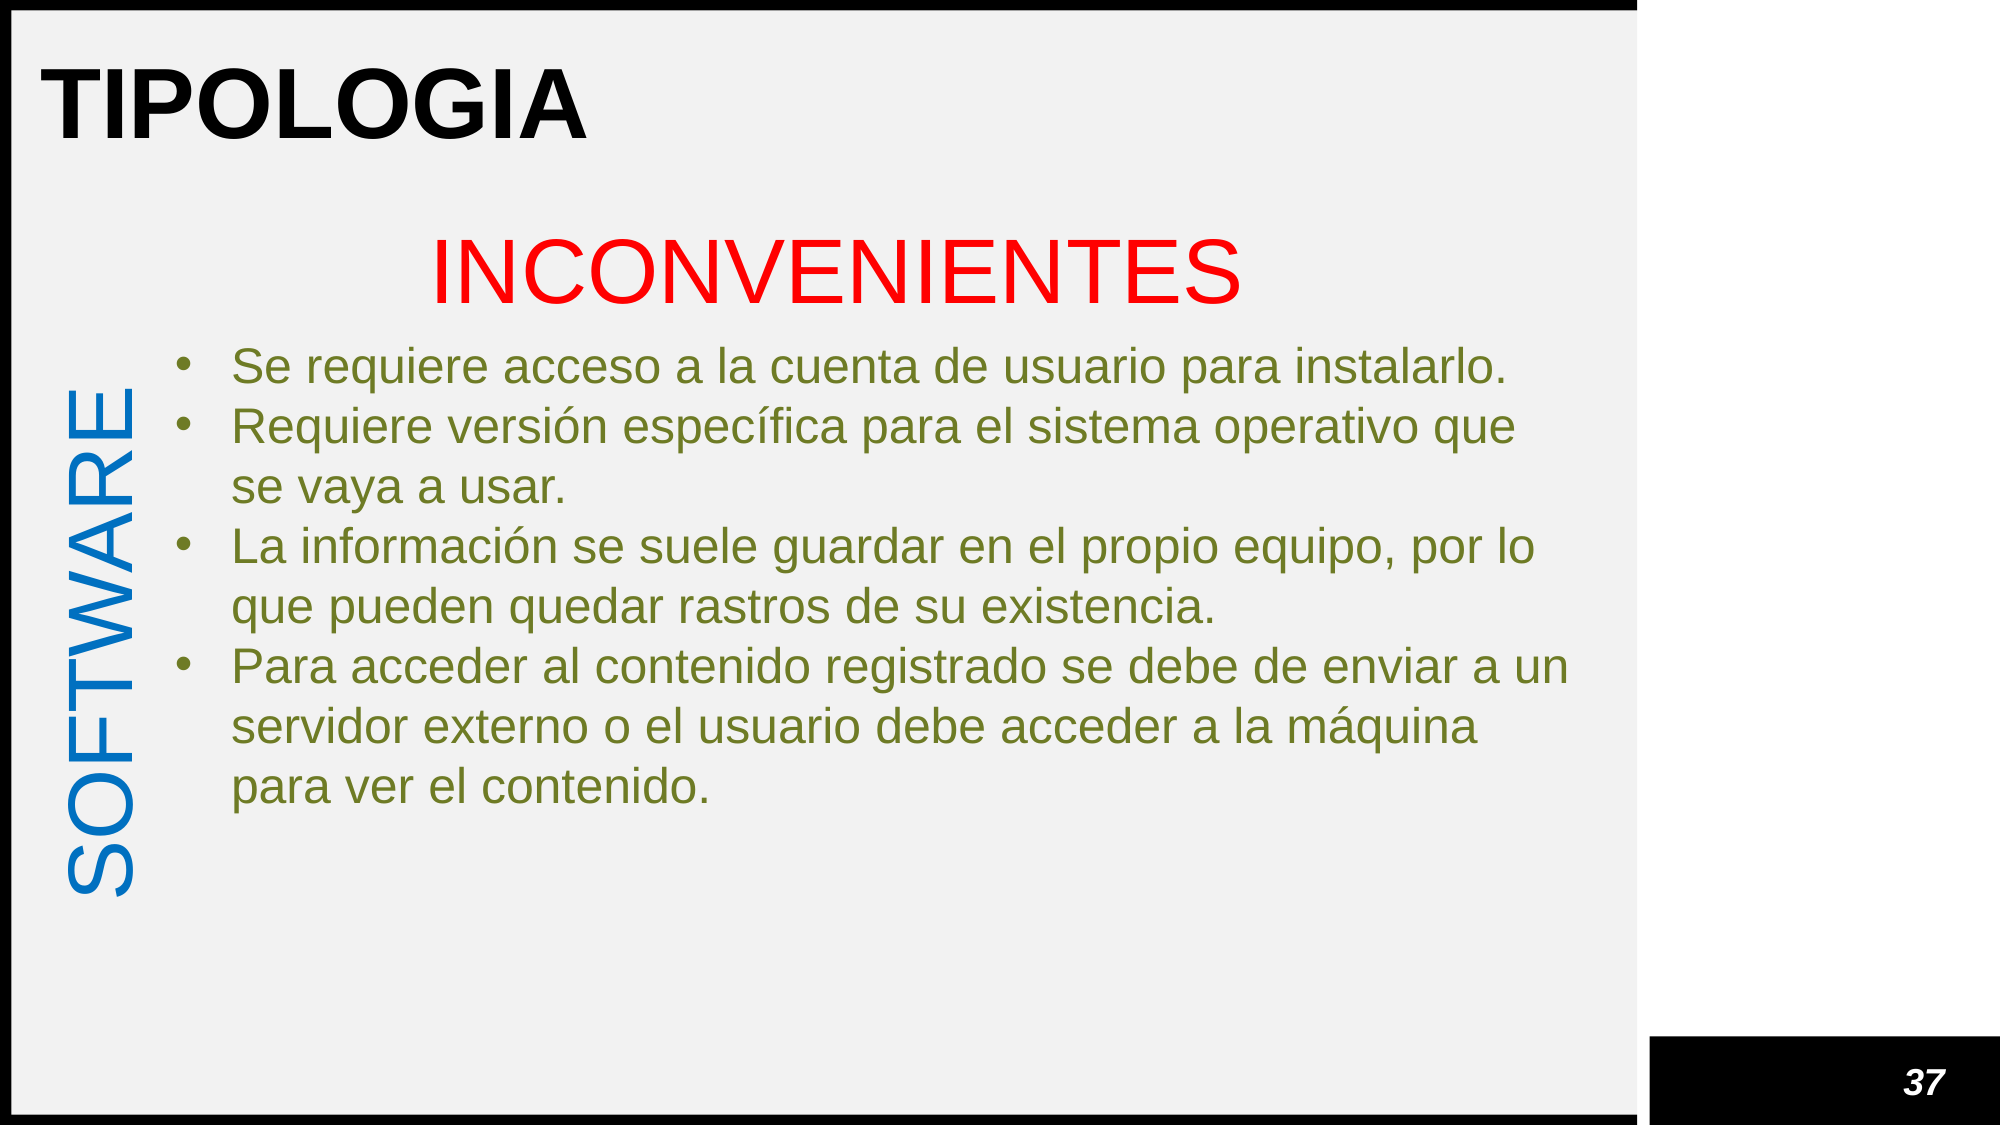

TIPOLOGIA
INCONVENIENTES
Se requiere acceso a la cuenta de usuario para instalarlo.
Requiere versión específica para el sistema operativo que se vaya a usar.
La información se suele guardar en el propio equipo, por lo que pueden quedar rastros de su existencia.
Para acceder al contenido registrado se debe de enviar a un servidor externo o el usuario debe acceder a la máquina para ver el contenido.
SOFTWARE
37